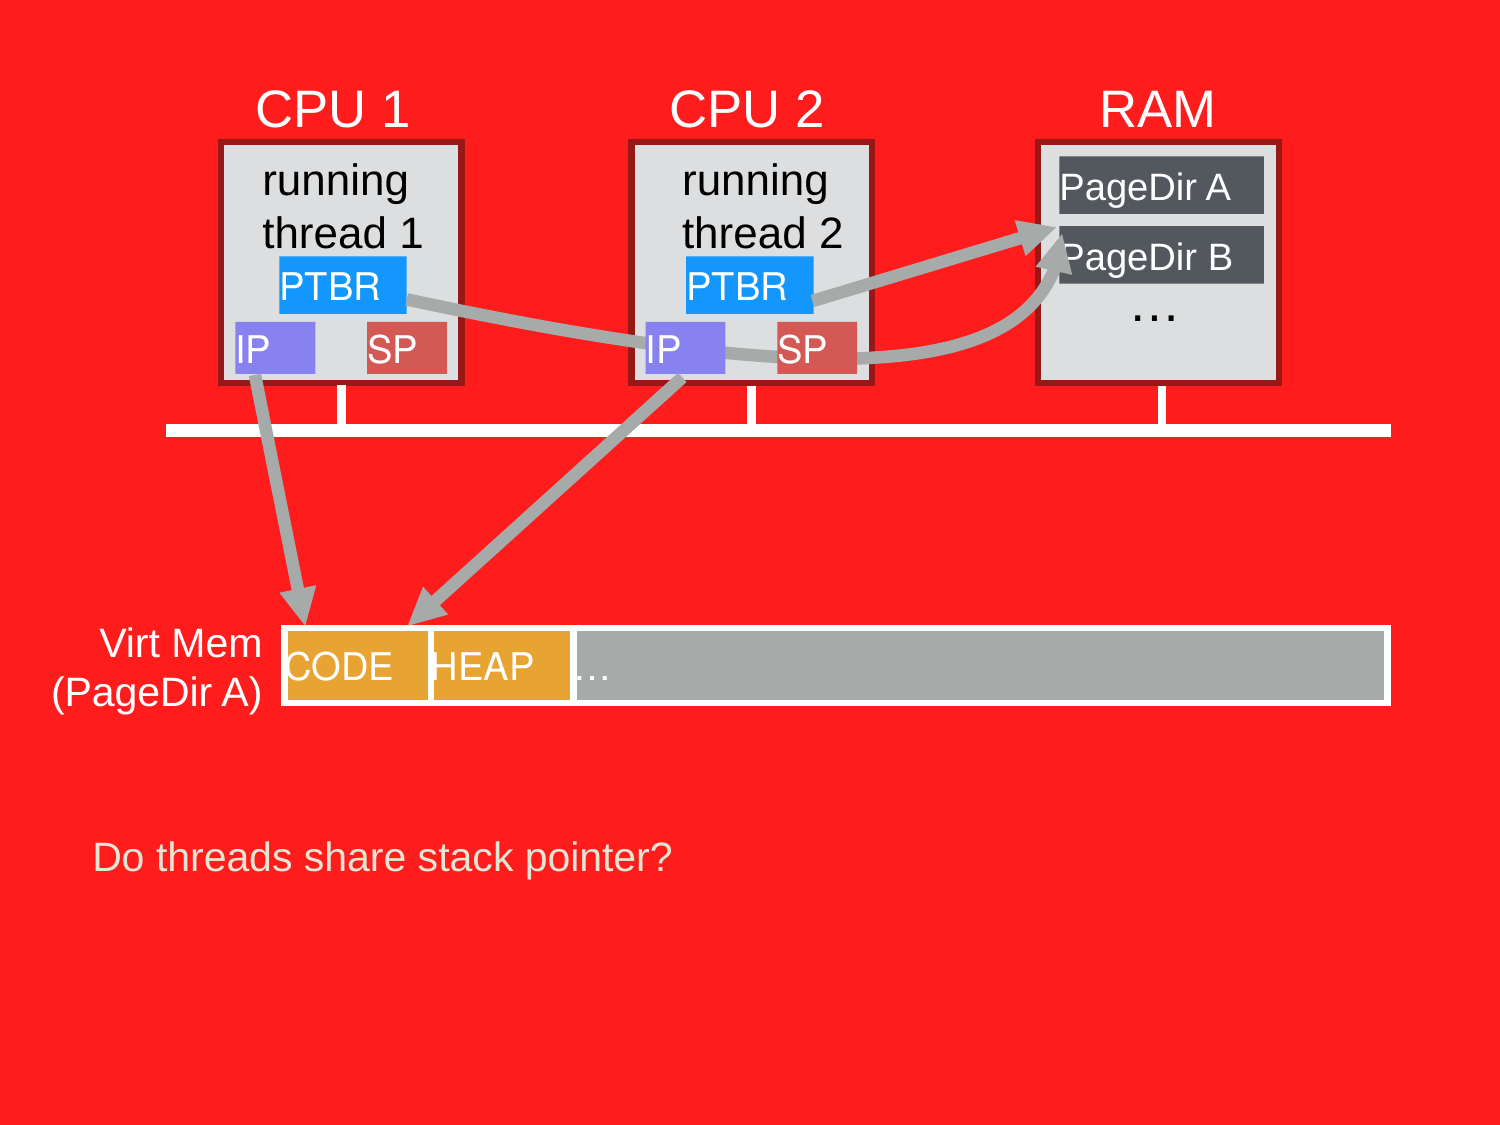

CPU 1
CPU 2
RAM

running
thread 1
running
thread 2
PageDir A
PageDir B

PTBR
PTBR
…
IP
SP
IP
SP

Virt Mem
(PageDir A)
CODE
HEAP
…
Do threads share stack pointer?